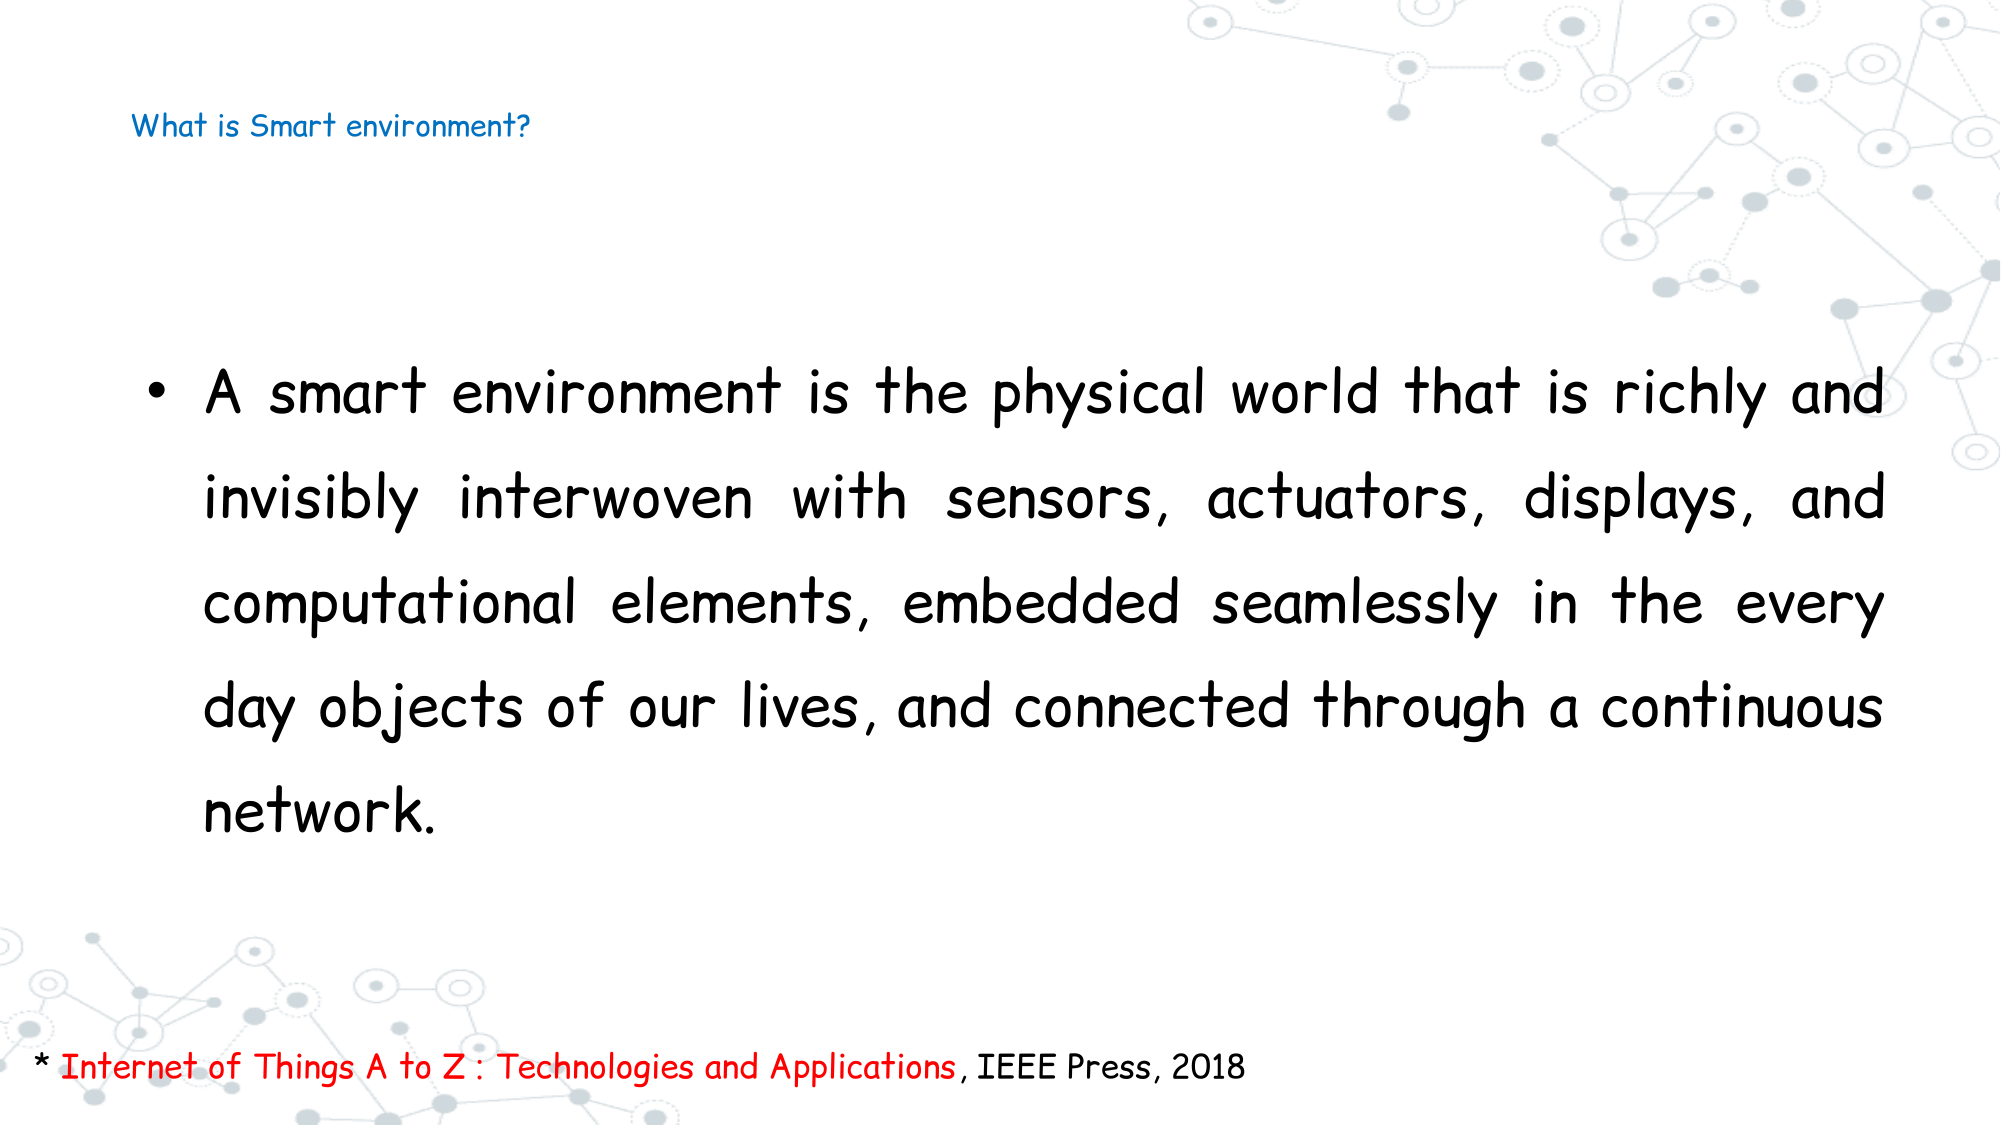

# What is Smart environment?
A smart environment is the physical world that is richly and invisibly interwoven with sensors, actuators, displays, and computational elements, embedded seamlessly in the every day objects of our lives, and connected through a continuous network.
* Internet of Things A to Z : Technologies and Applications, IEEE Press, 2018